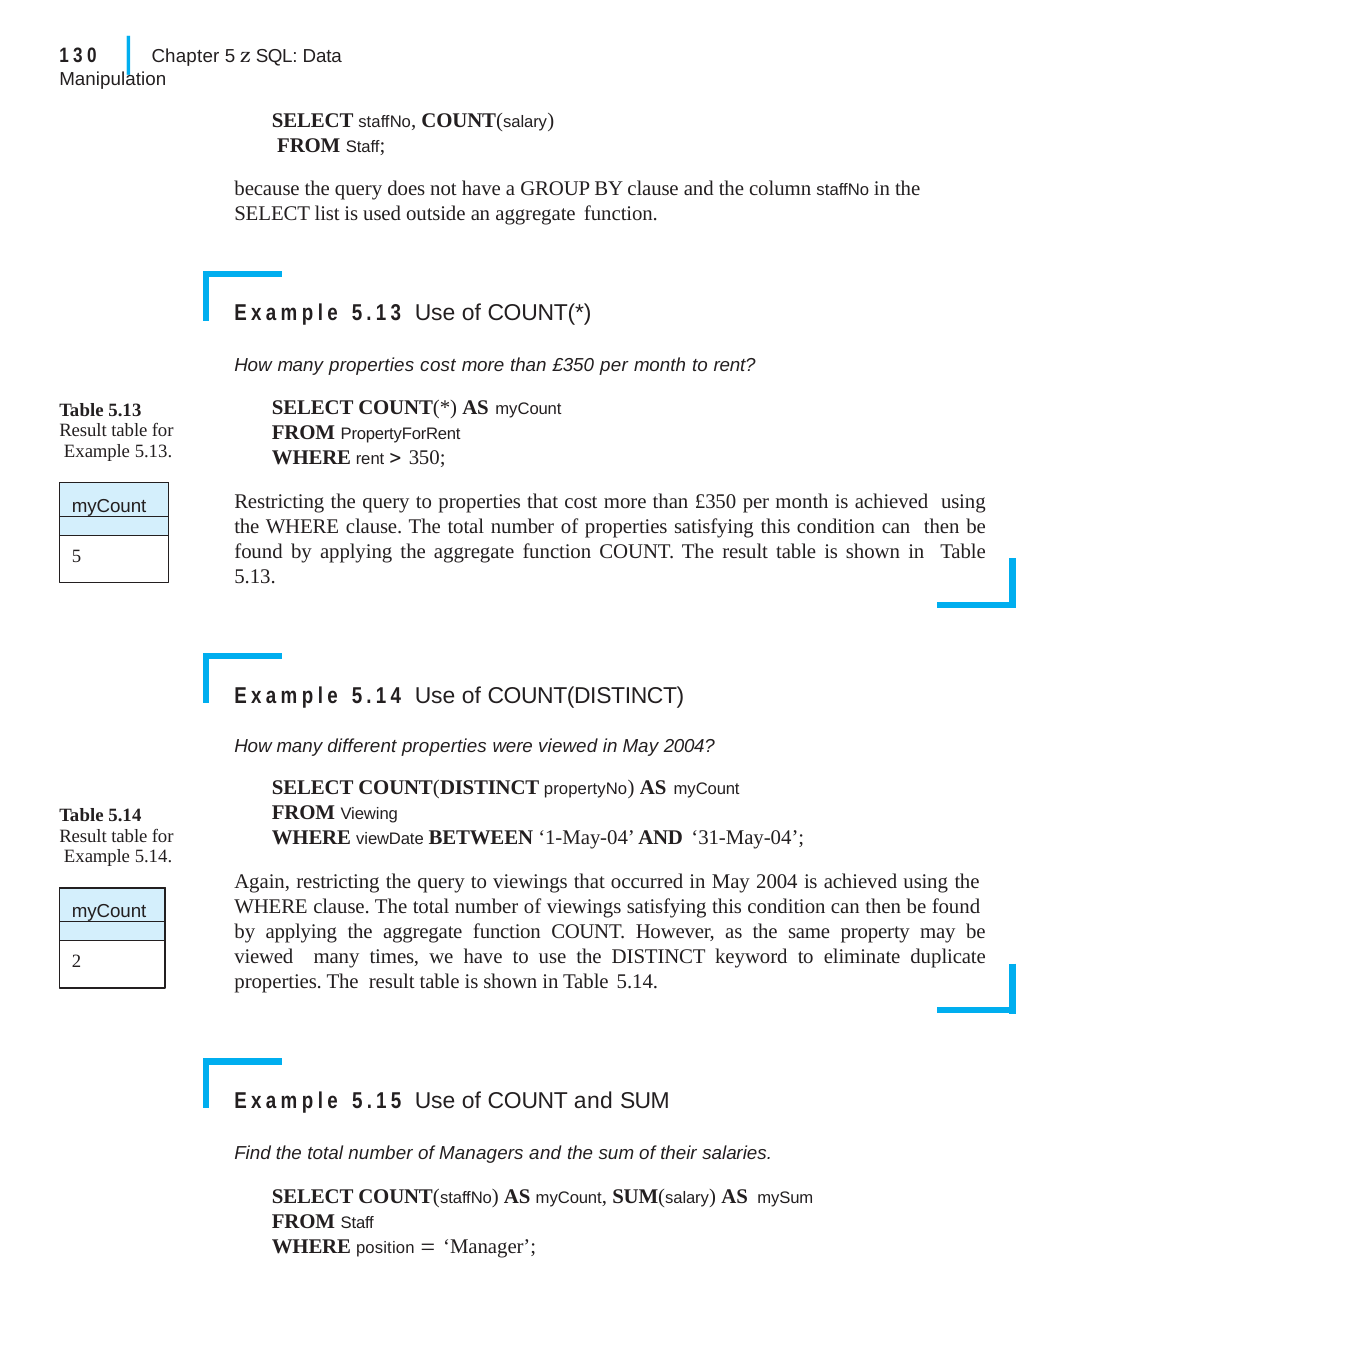

|
130	Chapter 5 z SQL: Data Manipulation
SELECT staffNo, COUNT(salary)  FROM Staff;
because the query does not have a GROUP BY clause and the column staffNo in the  SELECT list is used outside an aggregate function.

Example 5.13 Use of COUNT(*)

How many properties cost more than £350 per month to rent?
SELECT COUNT(*) AS myCount
FROM PropertyForRent
WHERE rent > 350;
Restricting the query to properties that cost more than £350 per month is achieved  using the WHERE clause. The total number of properties satisfying this condition can  then be found by applying the aggregate function COUNT. The result table is shown in  Table 5.13.
Table 5.13  Result table for  Example 5.13.

myCount

5

Example 5.14 Use of COUNT(DISTINCT)

How many different properties were viewed in May 2004?
SELECT COUNT(DISTINCT propertyNo) AS myCount
FROM Viewing
WHERE viewDate BETWEEN ‘1-May-04’ AND ‘31-May-04’;
Again, restricting the query to viewings that occurred in May 2004 is achieved using the  WHERE clause. The total number of viewings satisfying this condition can then be found  by applying the aggregate function COUNT. However, as the same property may be viewed  many times, we have to use the DISTINCT keyword to eliminate duplicate properties. The  result table is shown in Table 5.14.
Table 5.14  Result table for  Example 5.14.

myCount

2

Example 5.15 Use of COUNT and SUM

Find the total number of Managers and the sum of their salaries.

SELECT COUNT(staffNo) AS myCount, SUM(salary) AS mySum
FROM Staff
WHERE position = ‘Manager’;